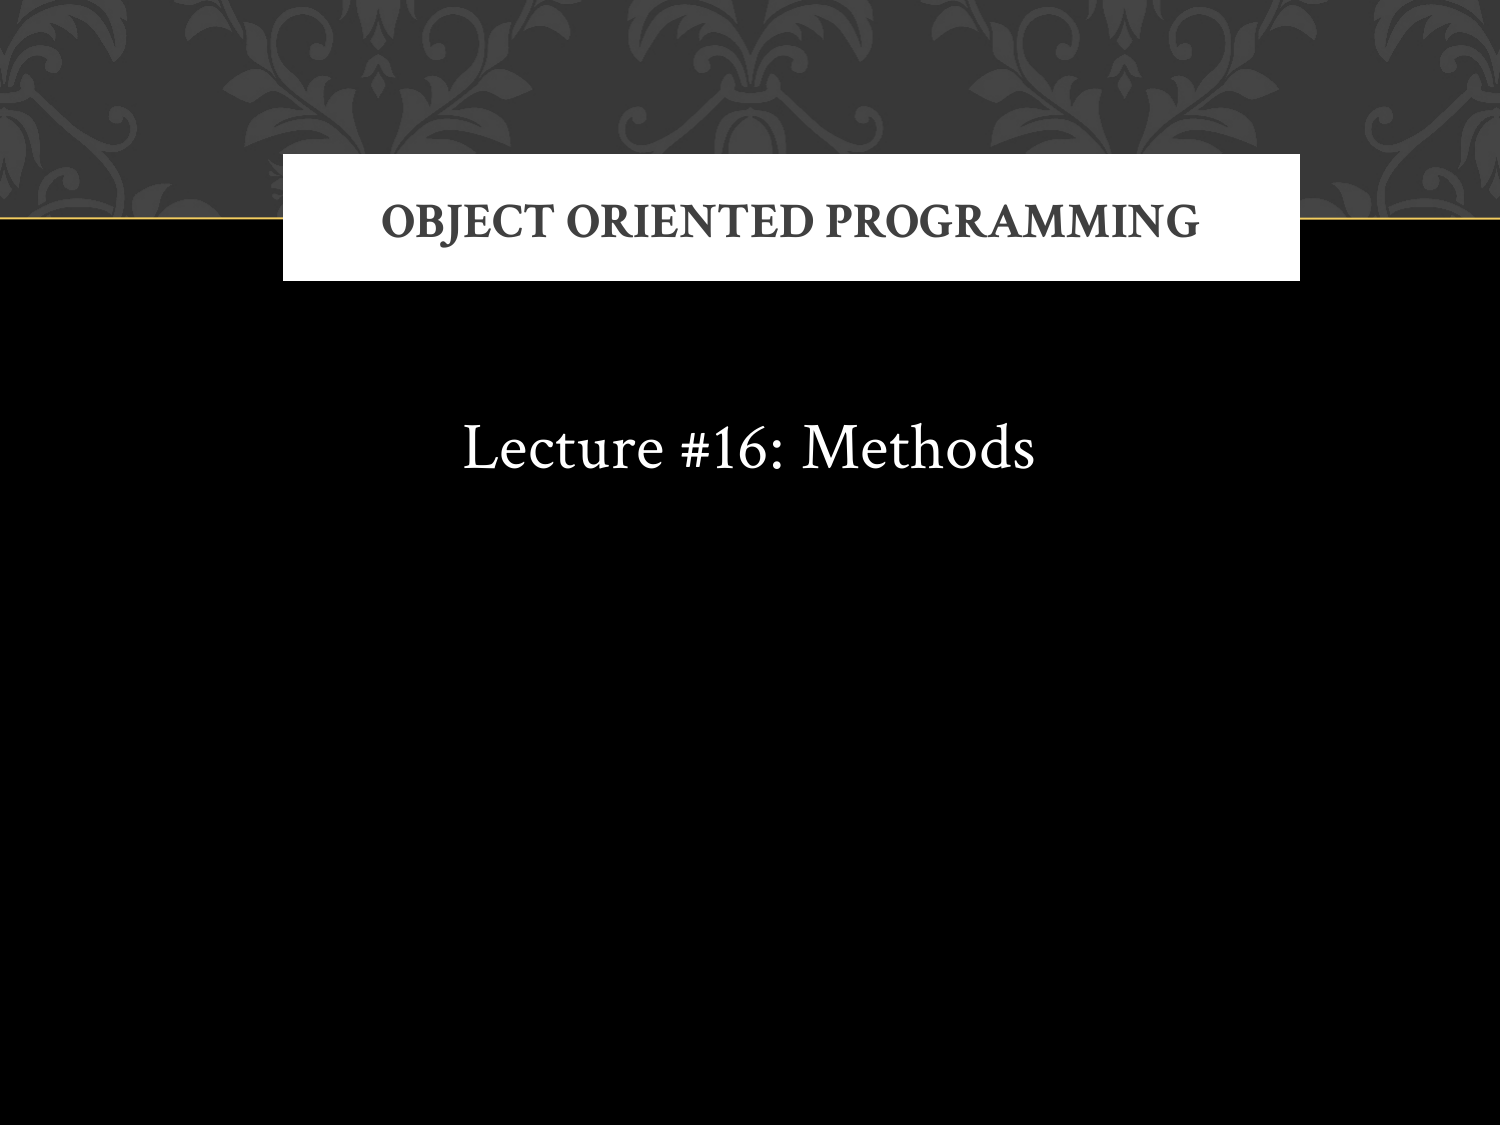

# Object oriented programming

Lecture #16: Methods